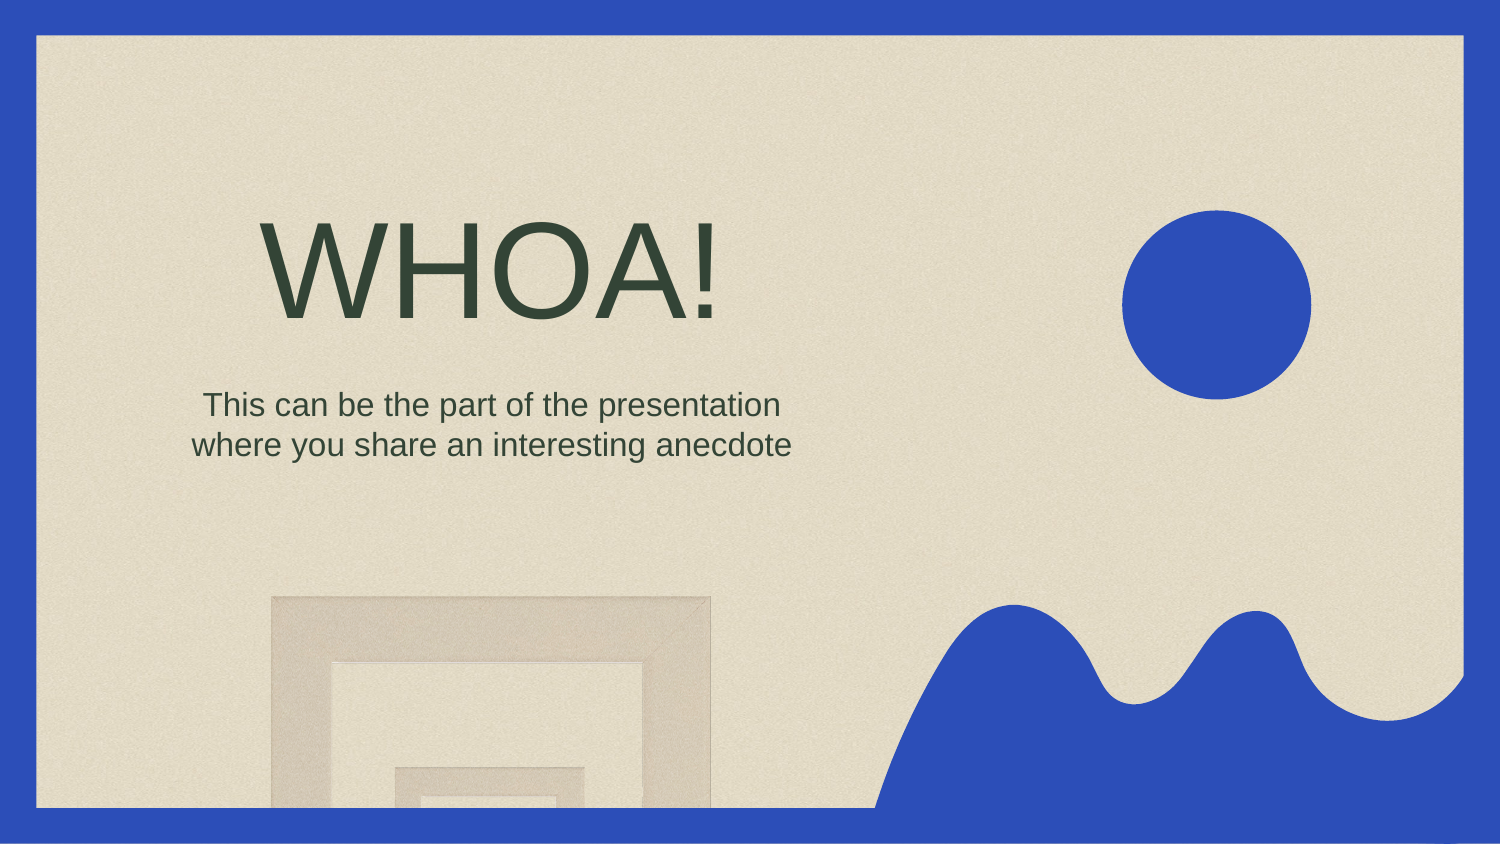

# WHOA!
This can be the part of the presentation where you share an interesting anecdote